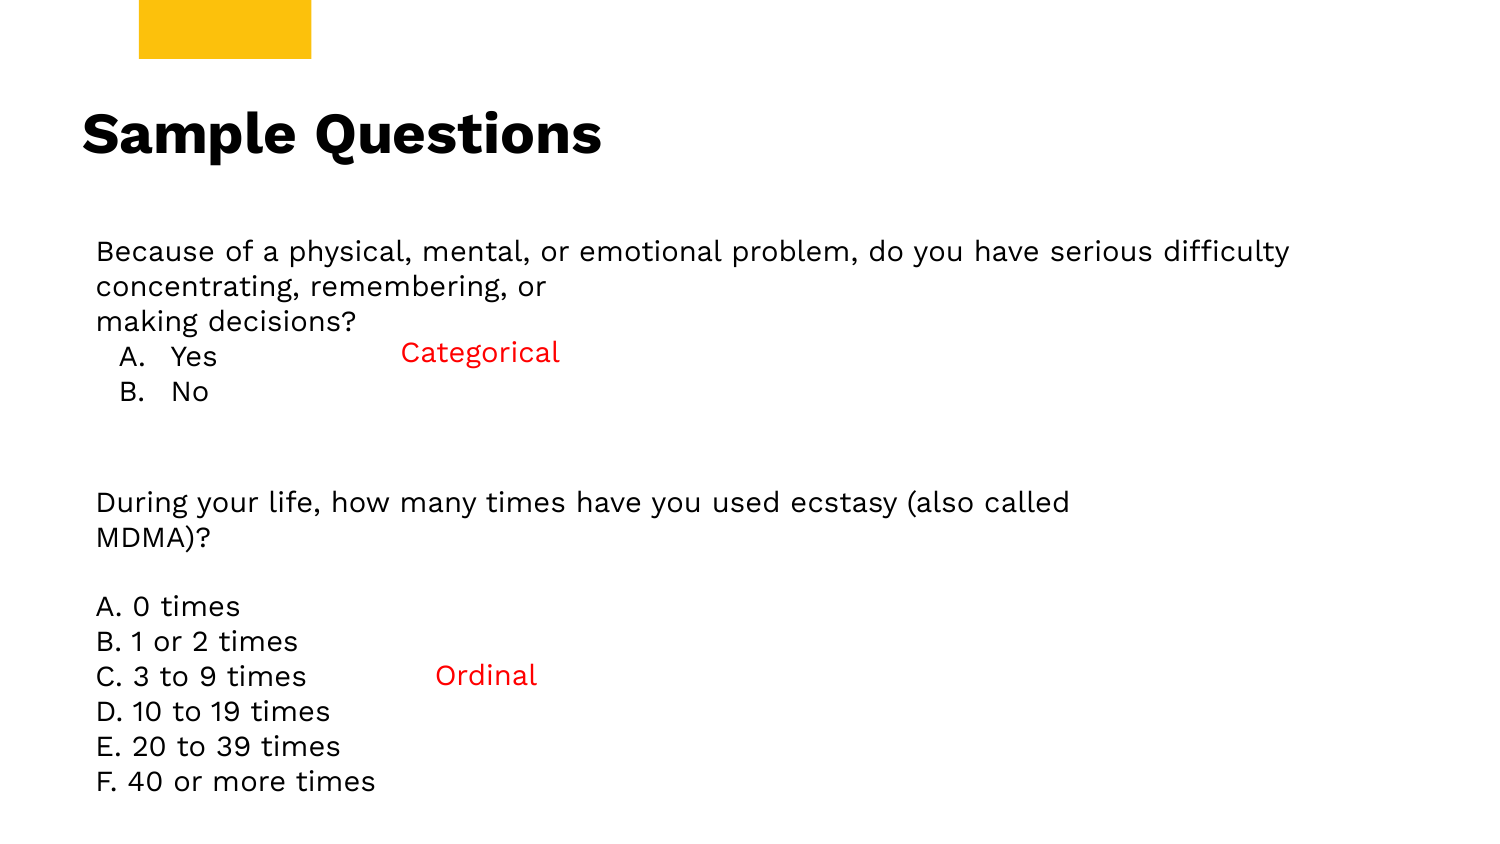

Sample Questions
Because of a physical, mental, or emotional problem, do you have serious difficulty concentrating, remembering, or
making decisions?
Yes
No

Categorical

During your life, how many times have you used ecstasy (also called MDMA)?

A. 0 times
B. 1 or 2 times
C. 3 to 9 times
D. 10 to 19 times
E. 20 to 39 times
F. 40 or more times

Ordinal